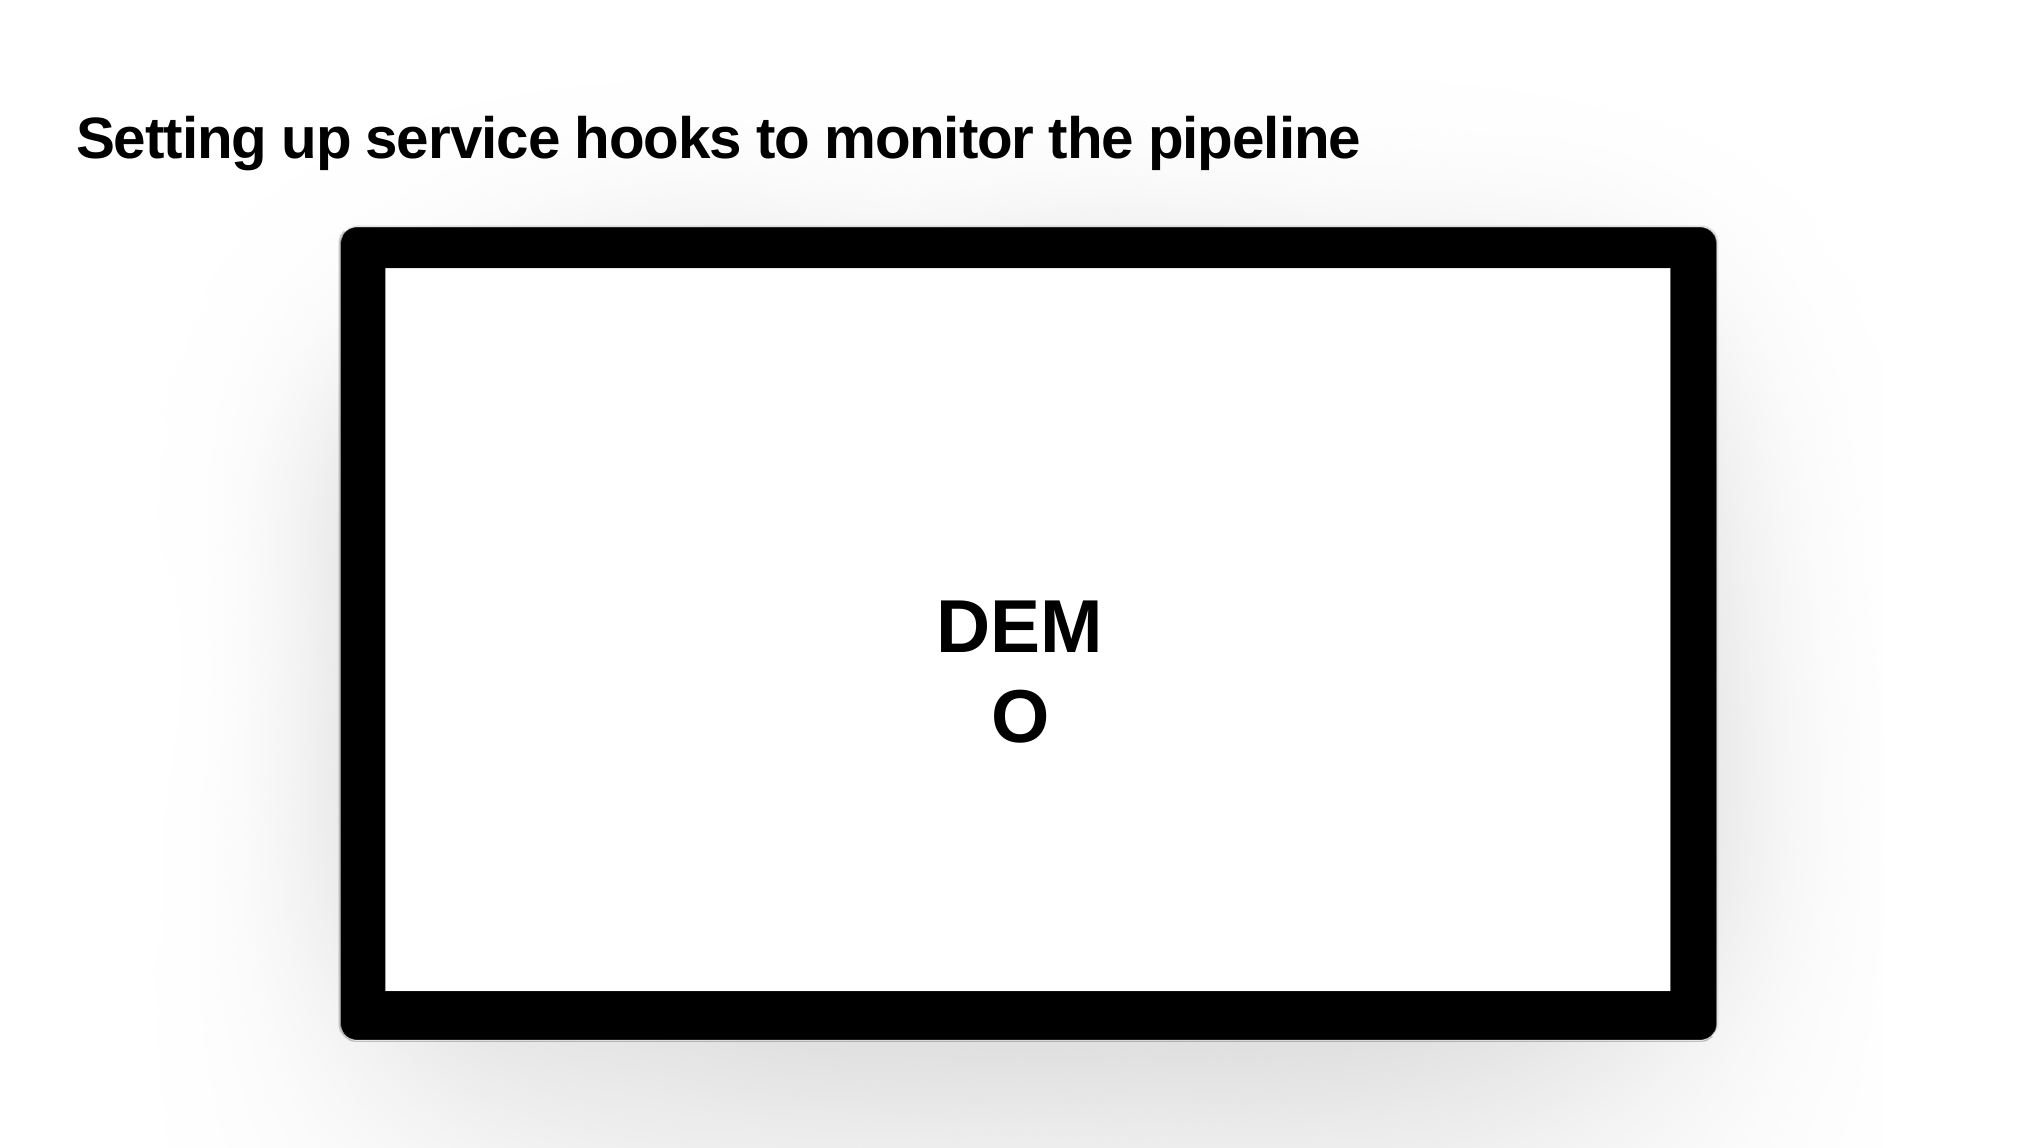

# Setting up service hooks to monitor the pipeline
DEMO